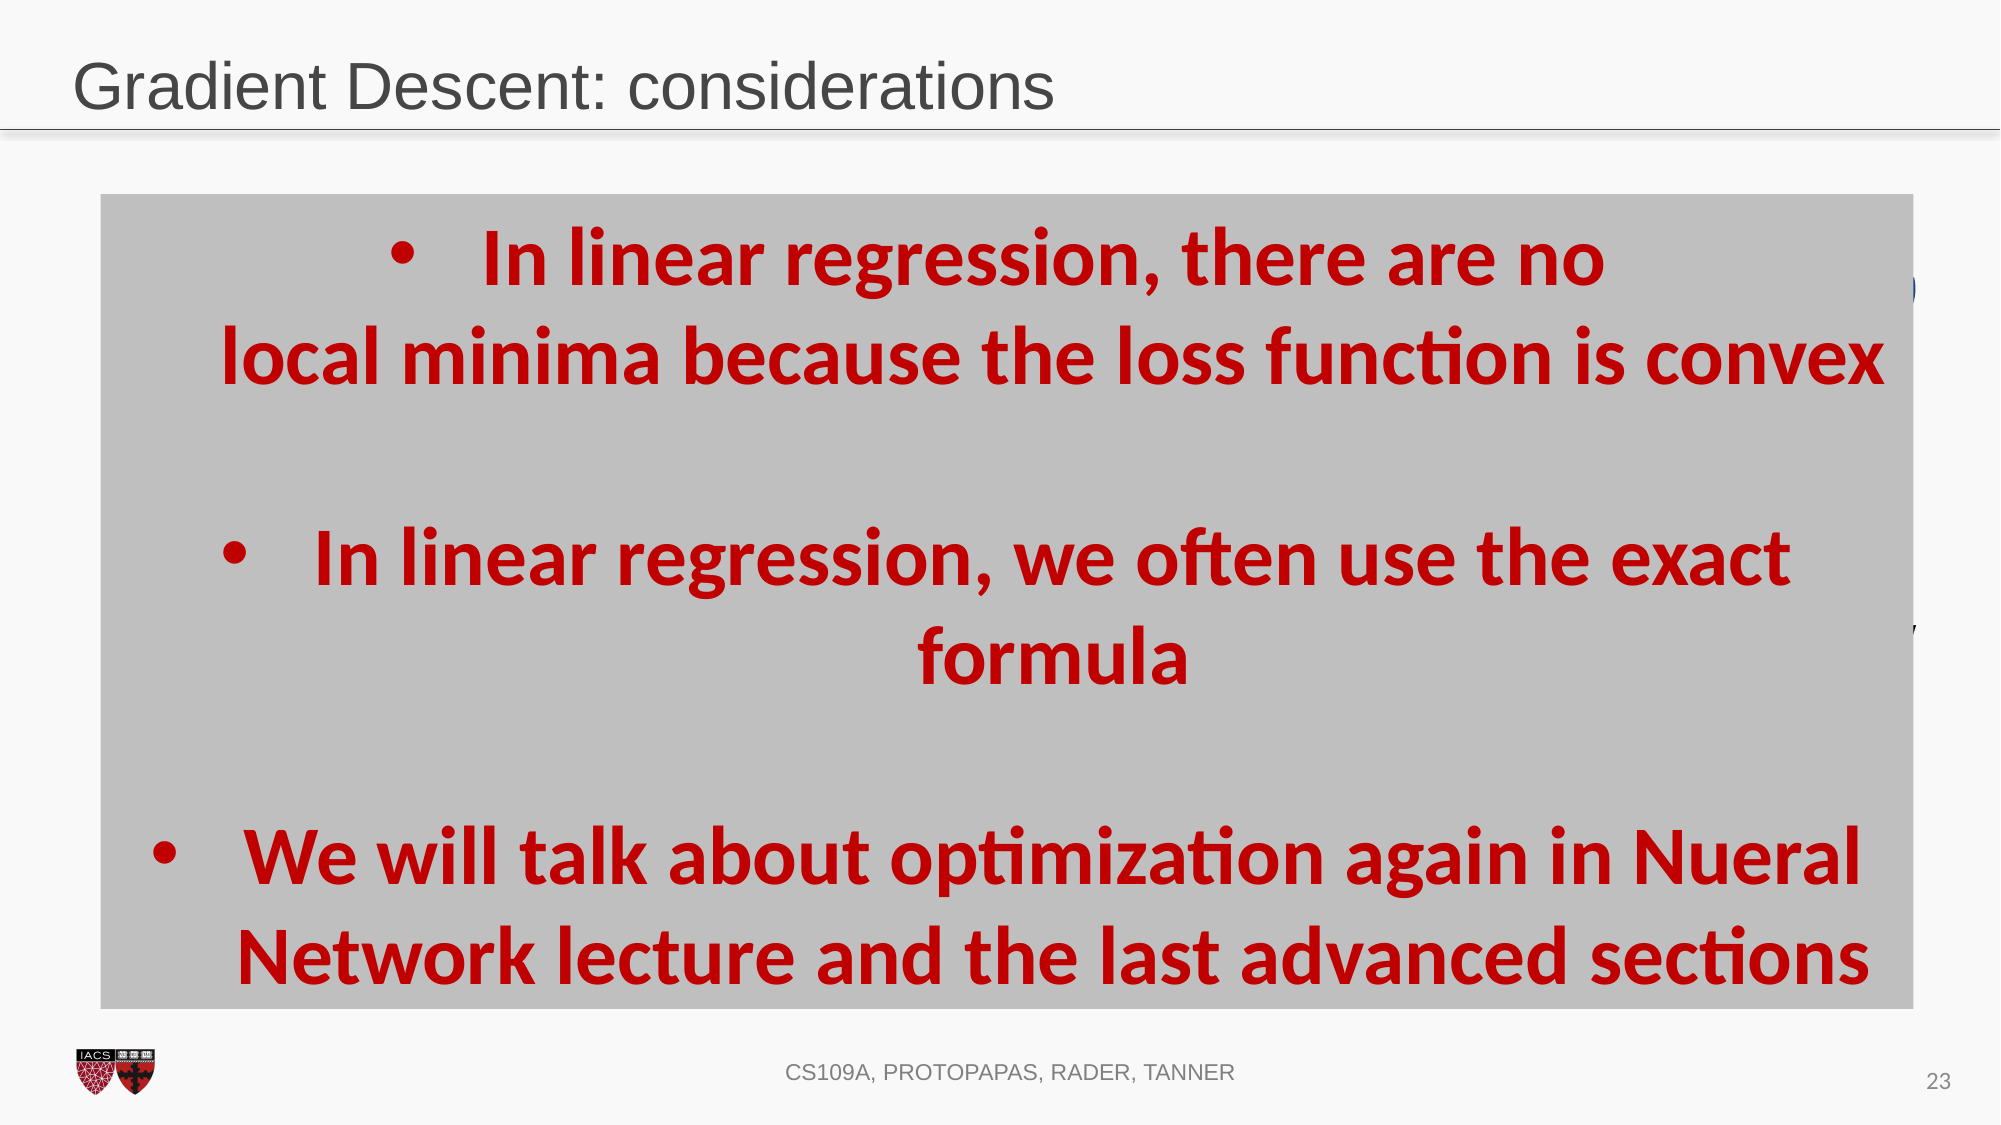

# Gradient Descent: considerations
Gradient Descent Considerations (more in coming
lectures)
We still need to derive or compute the derivatives
We need to know what is the learning rate or how
to set it
We need to avoid local minima
Finally, the full loss function includes summing up all individual ‘errors’. This can be hundreds of thousands of examples.
-
+
L

w
In linear regression, there are no
local minima because the loss function is convex

In linear regression, we often use the exact formula

We will talk about optimization again in Nueral Network lecture and the last advanced sections
23